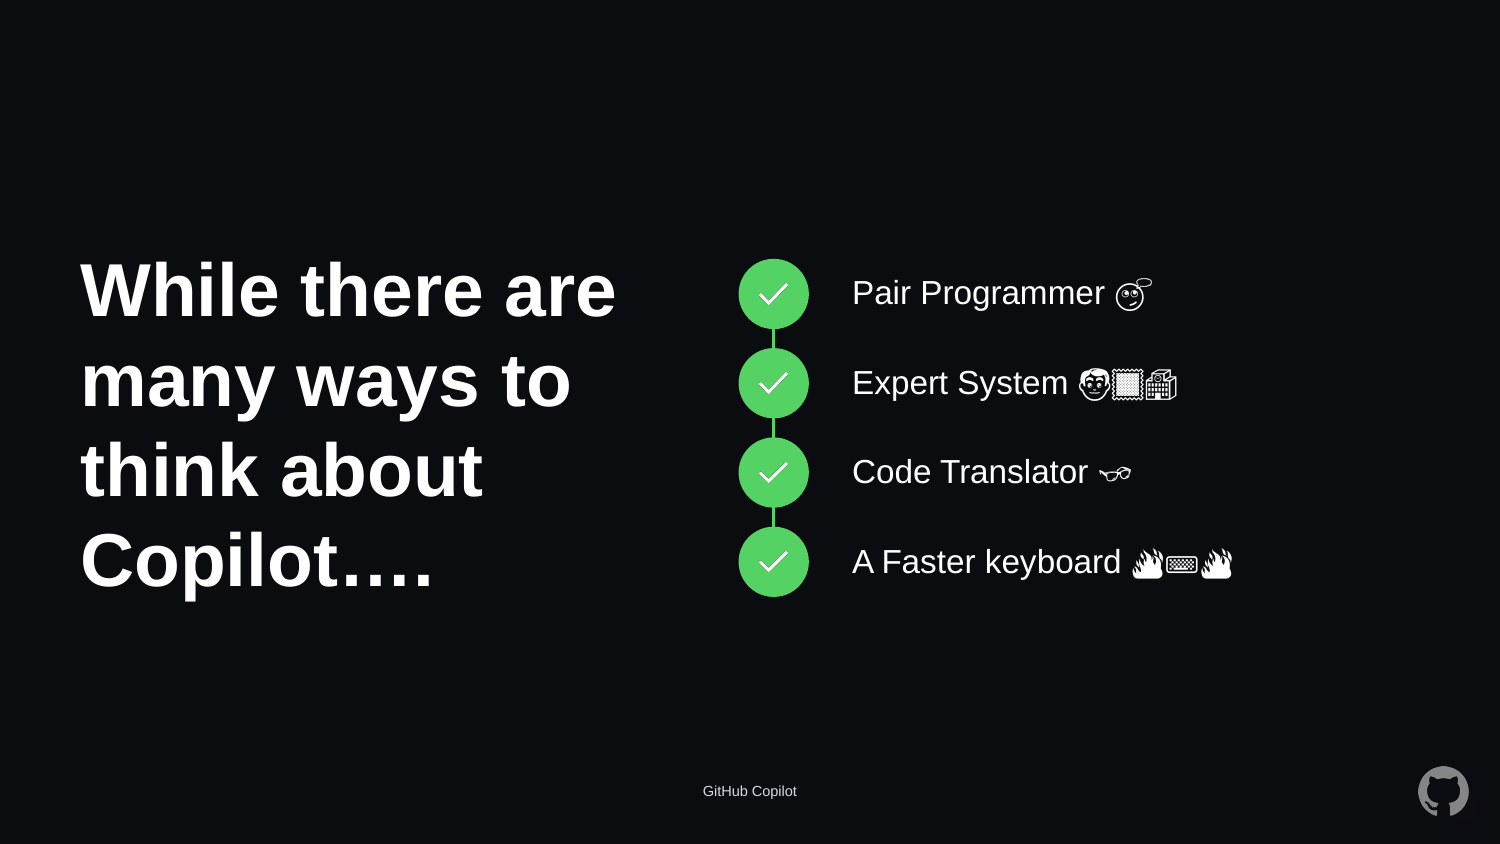

Pair Programmer 🤔
# While there are many ways to think about Copilot….
Expert System 👨🏾‍🏫
Code Translator 👓🩻
A Faster keyboard 🔥⌨️🔥